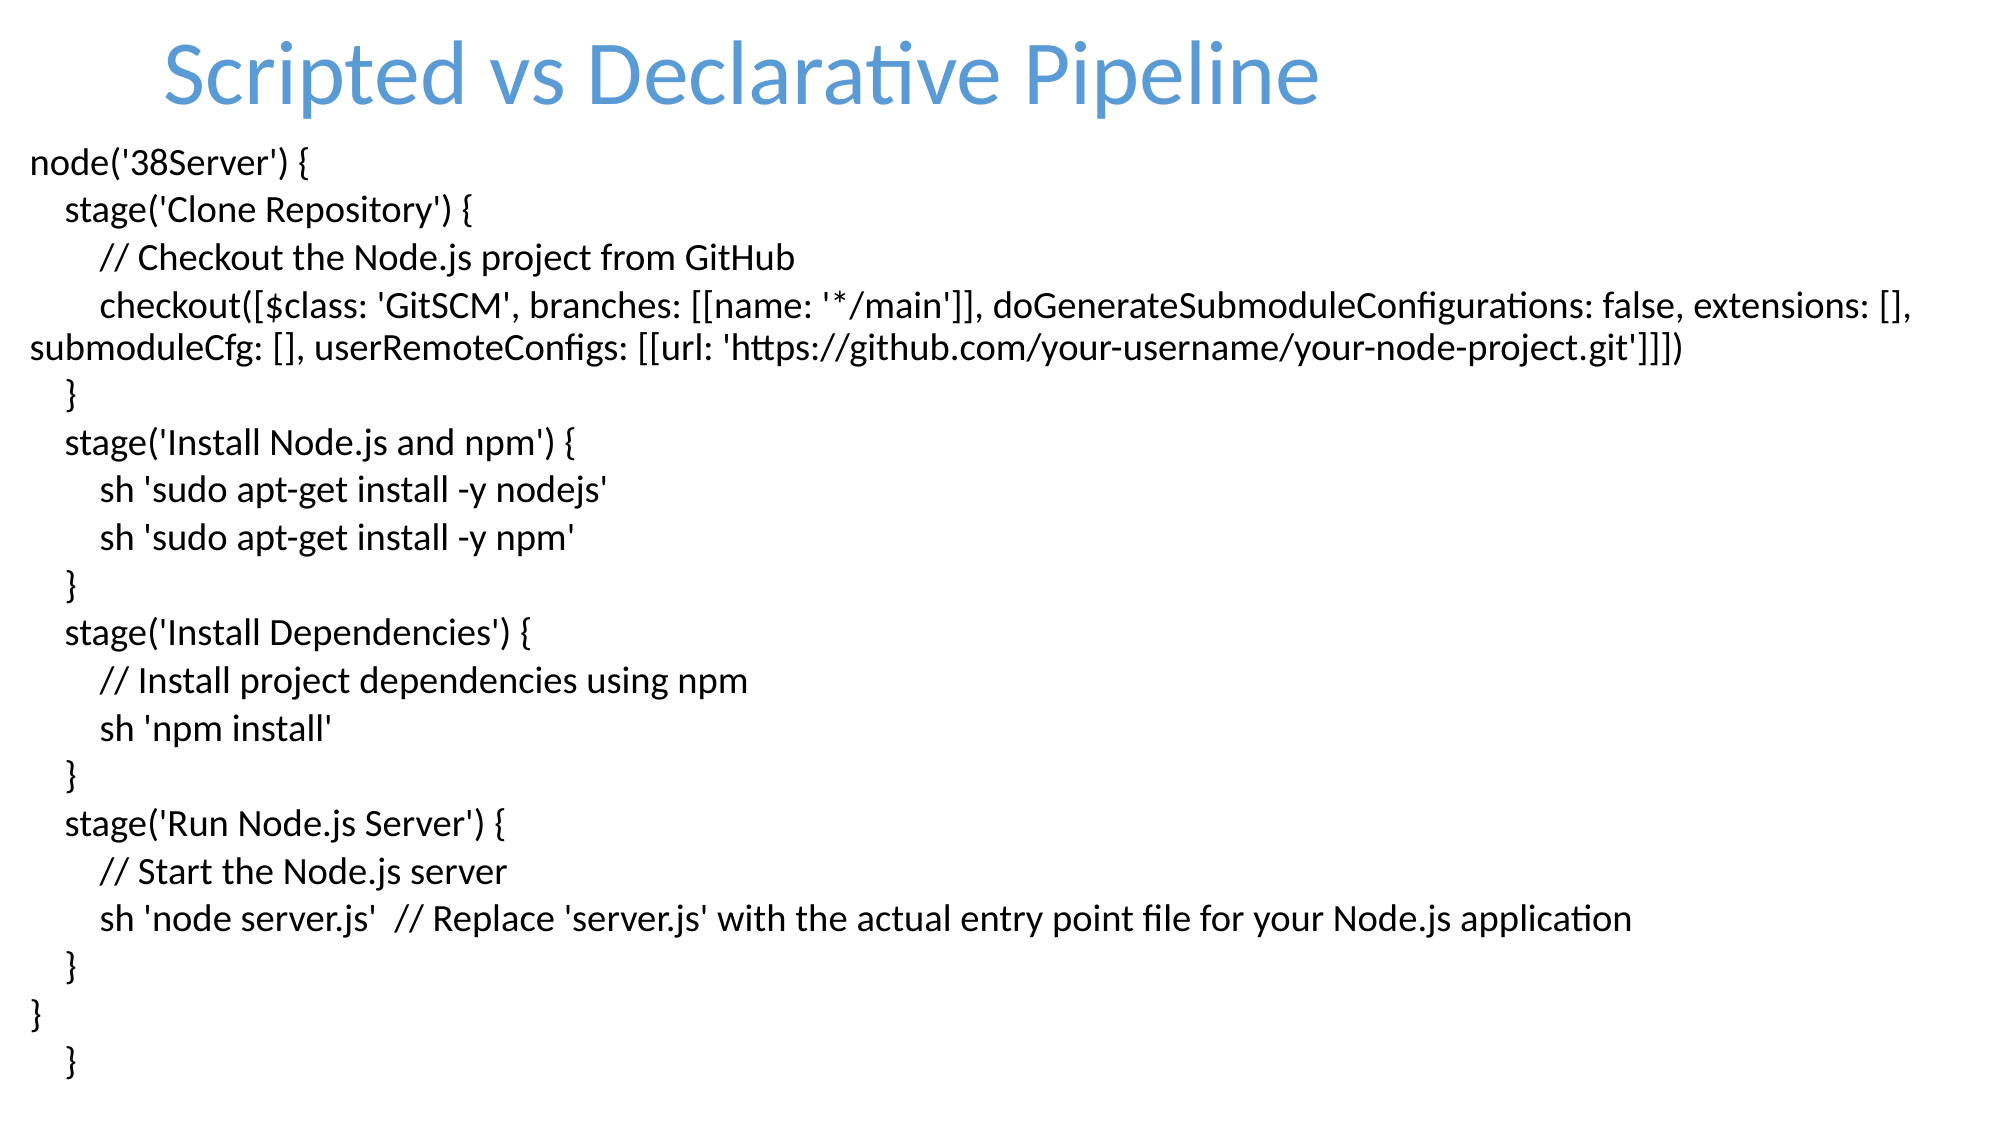

# Scripted vs Declarative Pipeline
node('38Server') {
    stage('Clone Repository') {
        // Checkout the Node.js project from GitHub
        checkout([$class: 'GitSCM', branches: [[name: '*/main']], doGenerateSubmoduleConfigurations: false, extensions: [], submoduleCfg: [], userRemoteConfigs: [[url: 'https://github.com/your-username/your-node-project.git']]])
    }
    stage('Install Node.js and npm') {
        sh 'sudo apt-get install -y nodejs'
        sh 'sudo apt-get install -y npm'
    }
    stage('Install Dependencies') {
        // Install project dependencies using npm
        sh 'npm install'
    }
    stage('Run Node.js Server') {
        // Start the Node.js server
        sh 'node server.js'  // Replace 'server.js' with the actual entry point file for your Node.js application
    }
}
    }